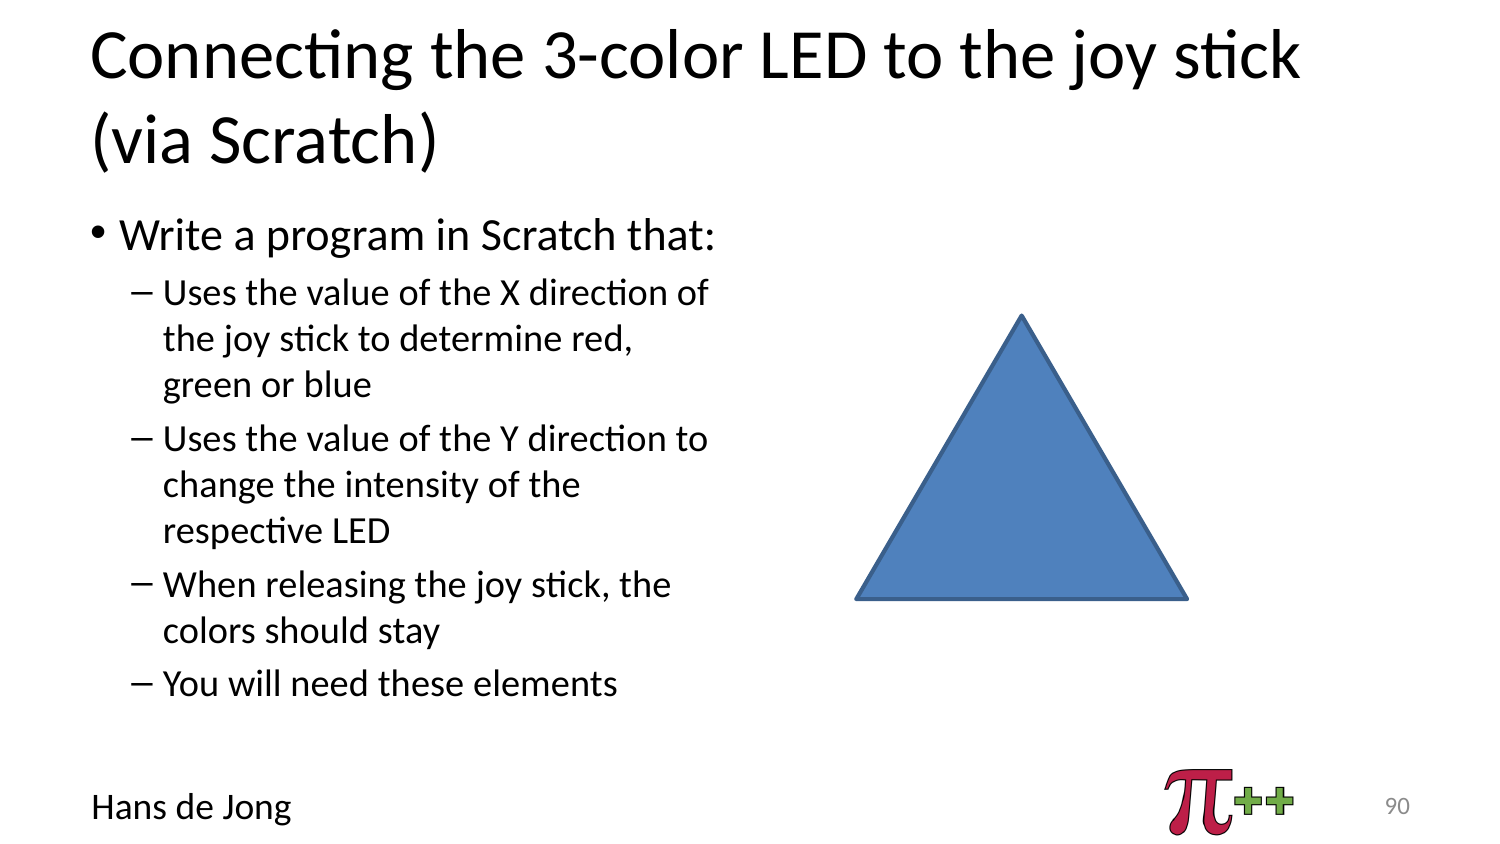

# Connecting the 3-color LED to the joy stick (via Scratch)
Write a program in Scratch that:
Uses the value of the X direction of the joy stick to determine red, green or blue
Uses the value of the Y direction to change the intensity of the respective LED
When releasing the joy stick, the colors should stay
You will need these elements

90